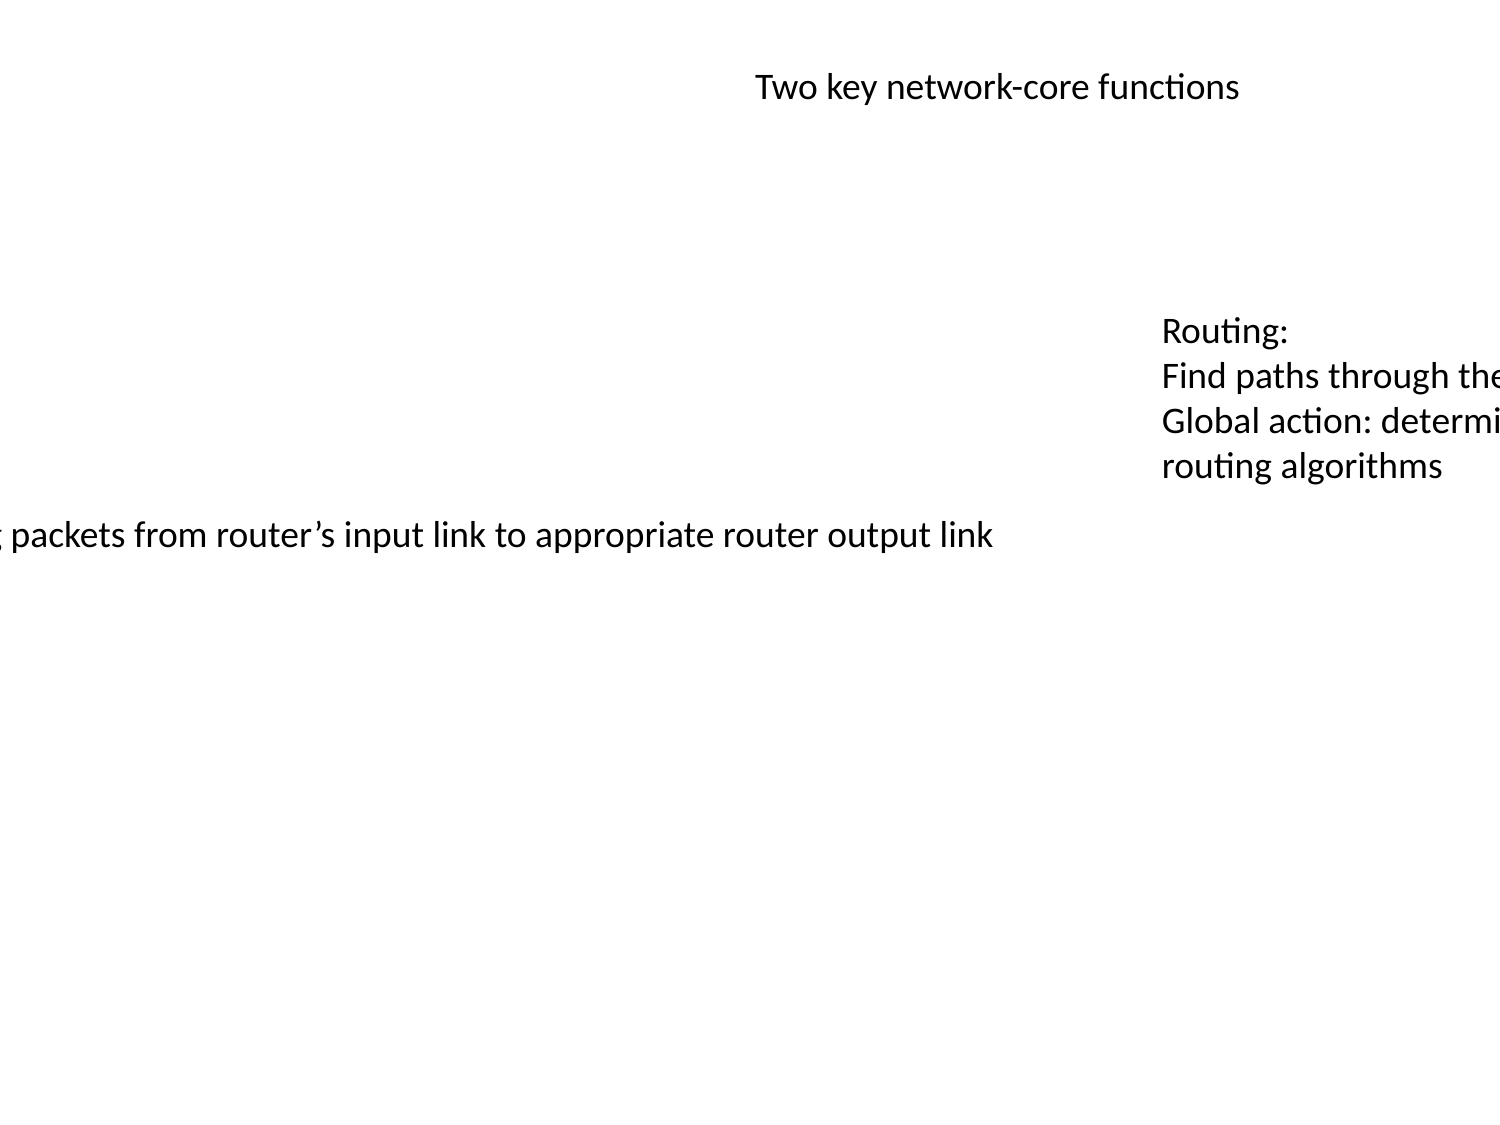

Two key network-core functions
Routing:
Find paths through the network
Global action: determine source-destination paths taken by packets
routing algorithms
Forwarding:
aka “switching”
Local action: move arriving packets from router’s input link to appropriate router output link